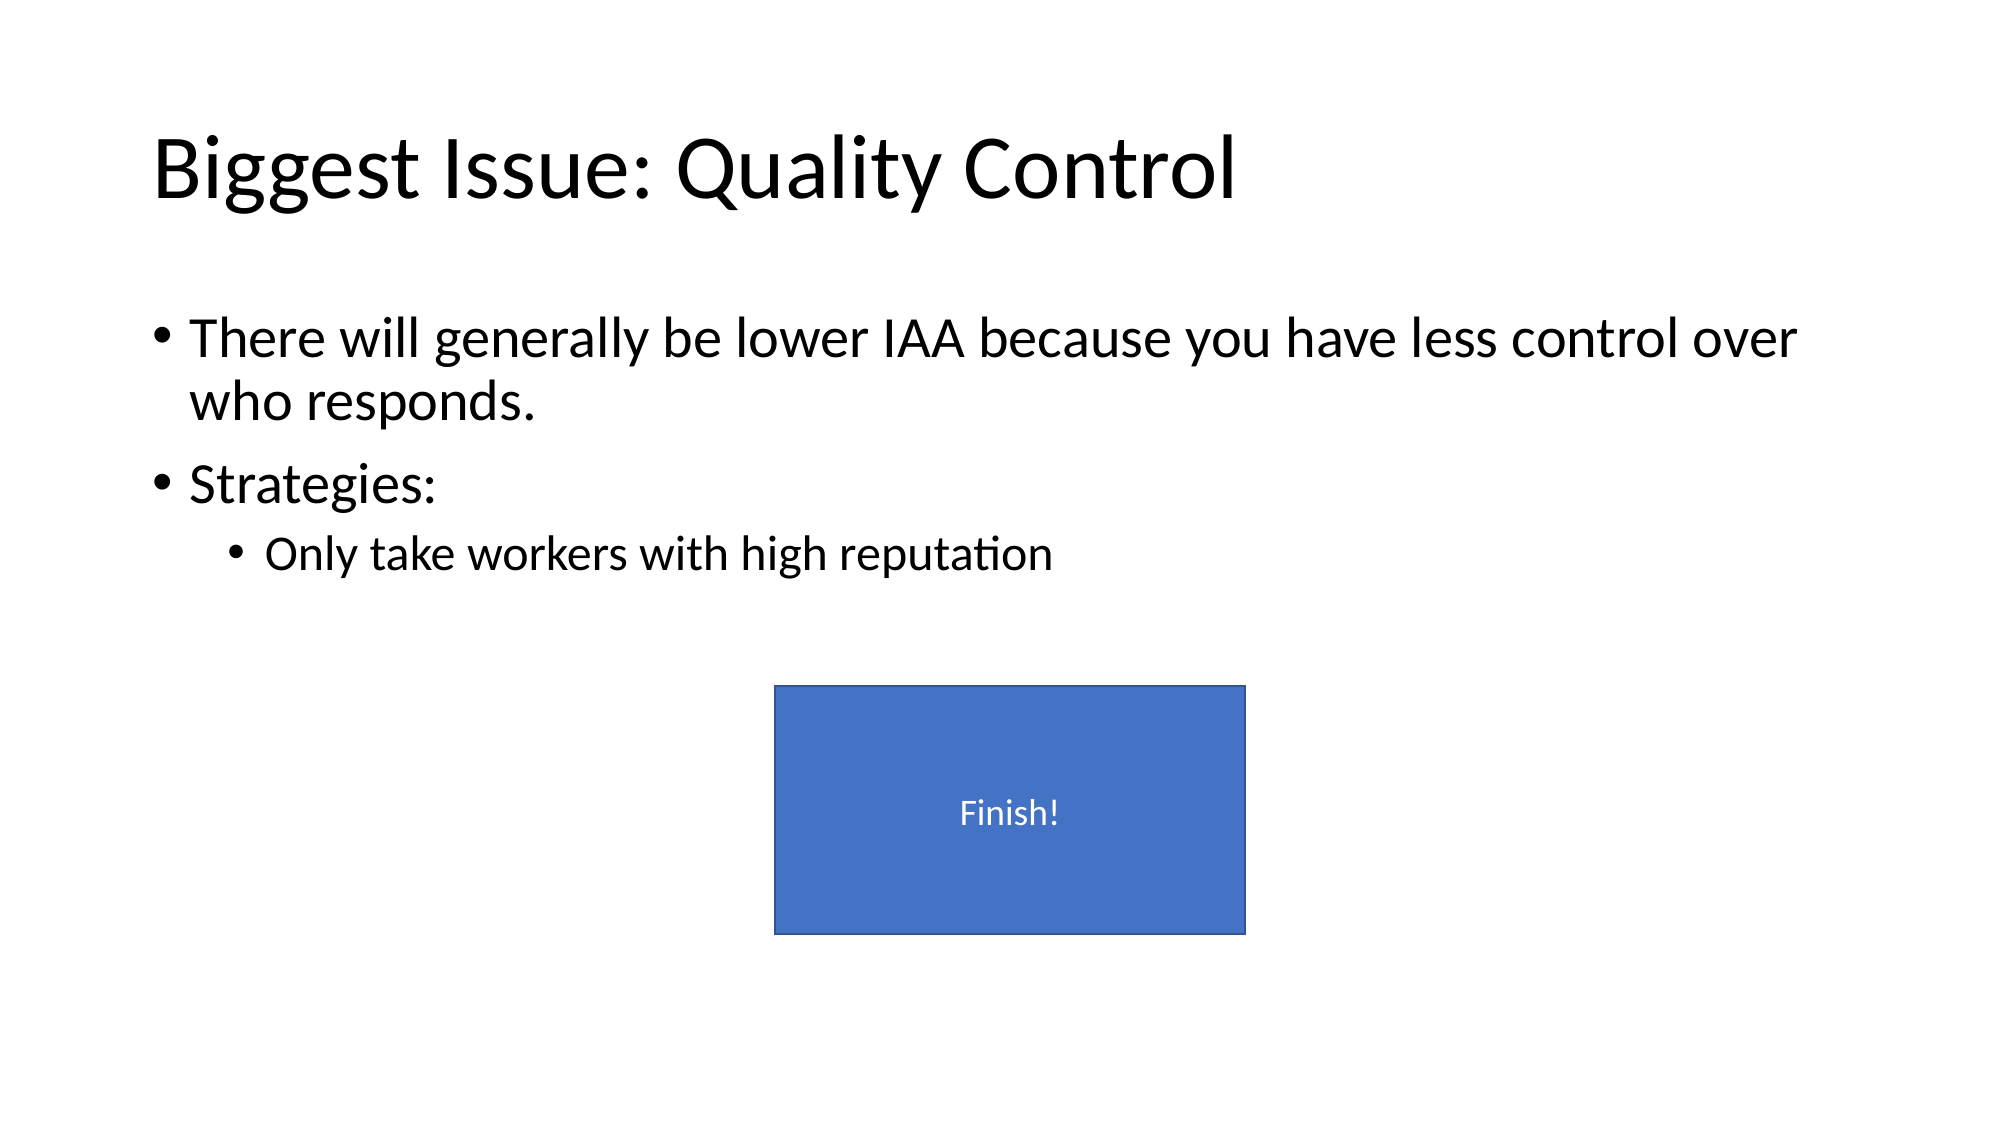

# Biggest Issue: Quality Control
There will generally be lower IAA because you have less control over who responds.
Strategies:
Only take workers with high reputation

Finish!